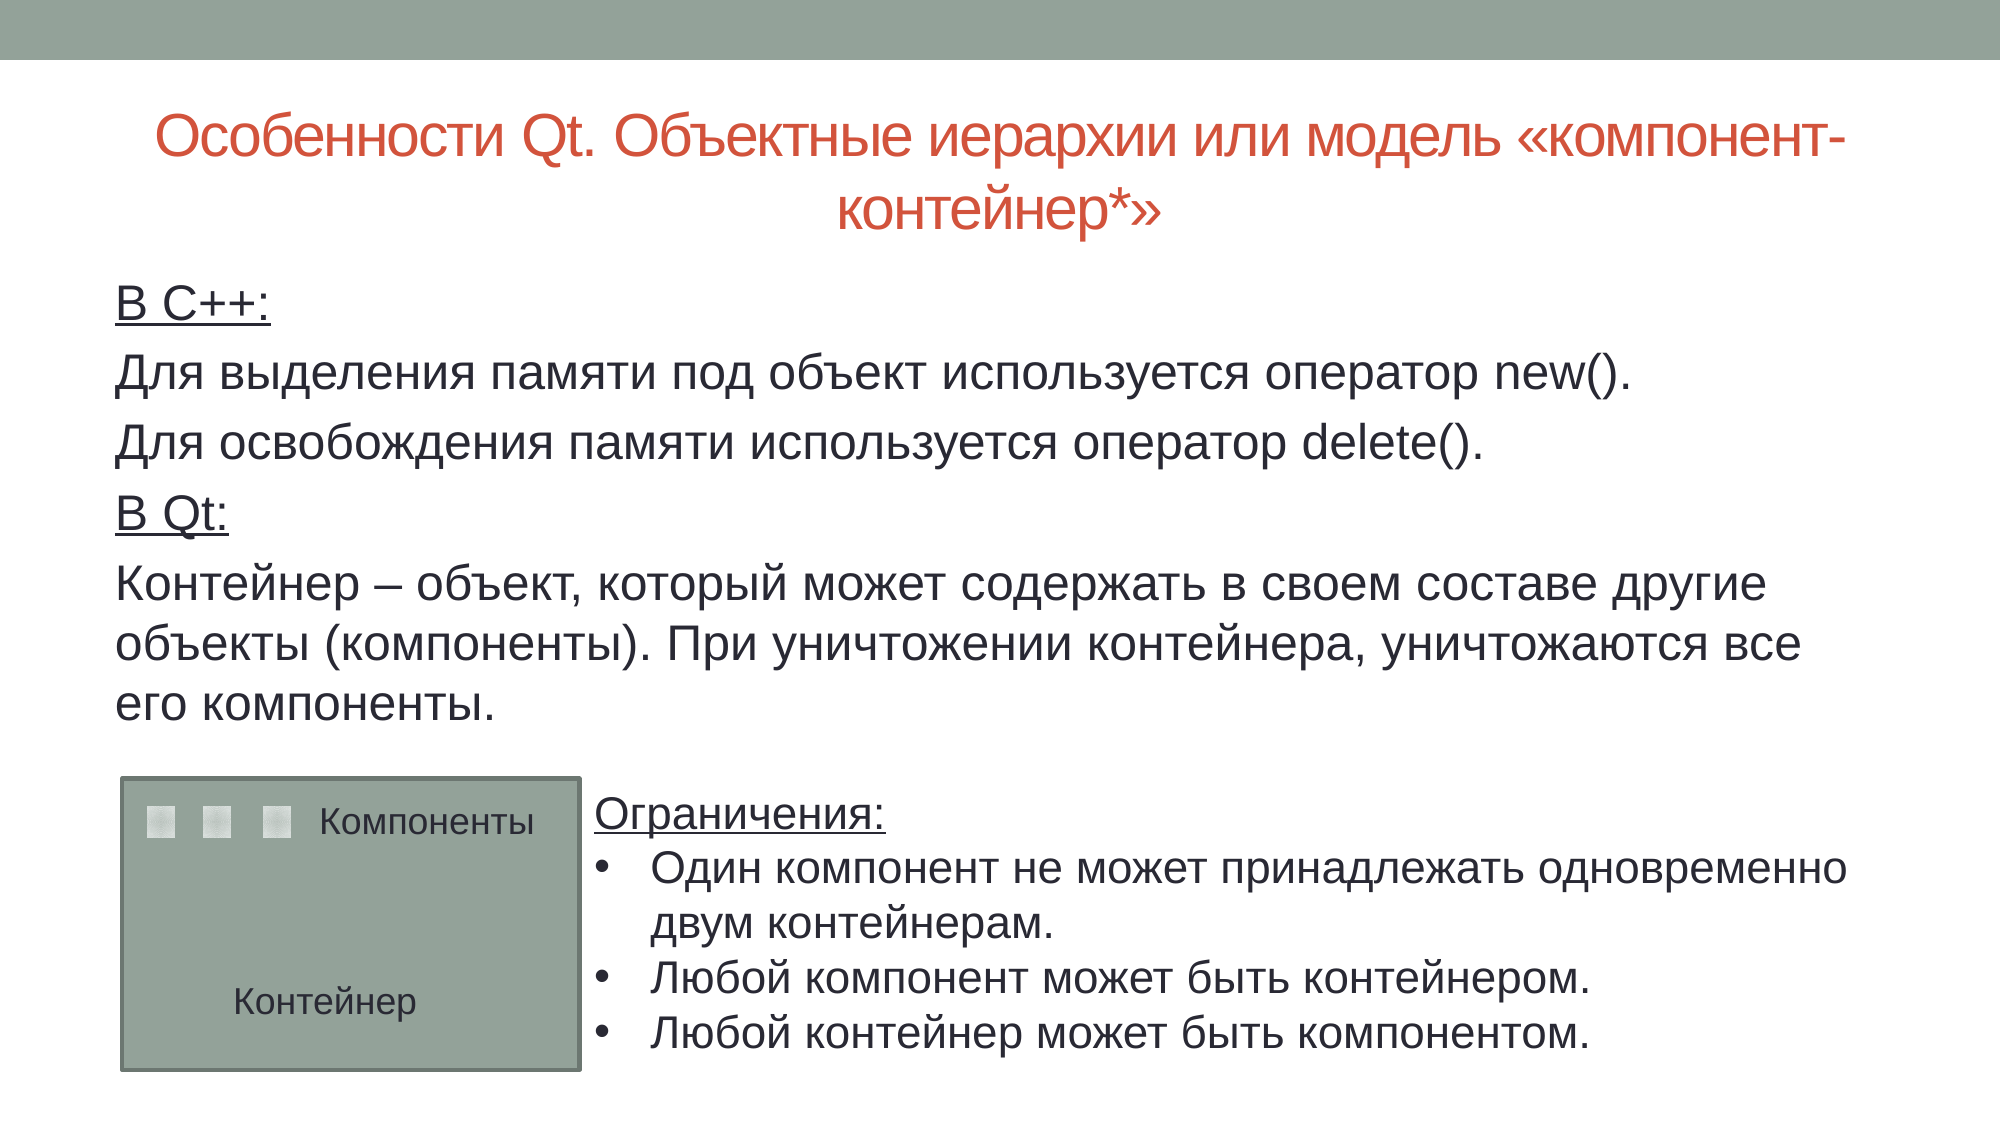

# Особенности Qt. Объектные иерархии или модель «компонент-контейнер*»
В С++:
Для выделения памяти под объект используется оператор new().
Для освобождения памяти используется оператор delete().
В Qt:
Контейнер – объект, который может содержать в своем составе другие объекты (компоненты). При уничтожении контейнера, уничтожаются все его компоненты.
Ограничения:
Один компонент не может принадлежать одновременно двум контейнерам.
Любой компонент может быть контейнером.
Любой контейнер может быть компонентом.

Компоненты

Контейнер